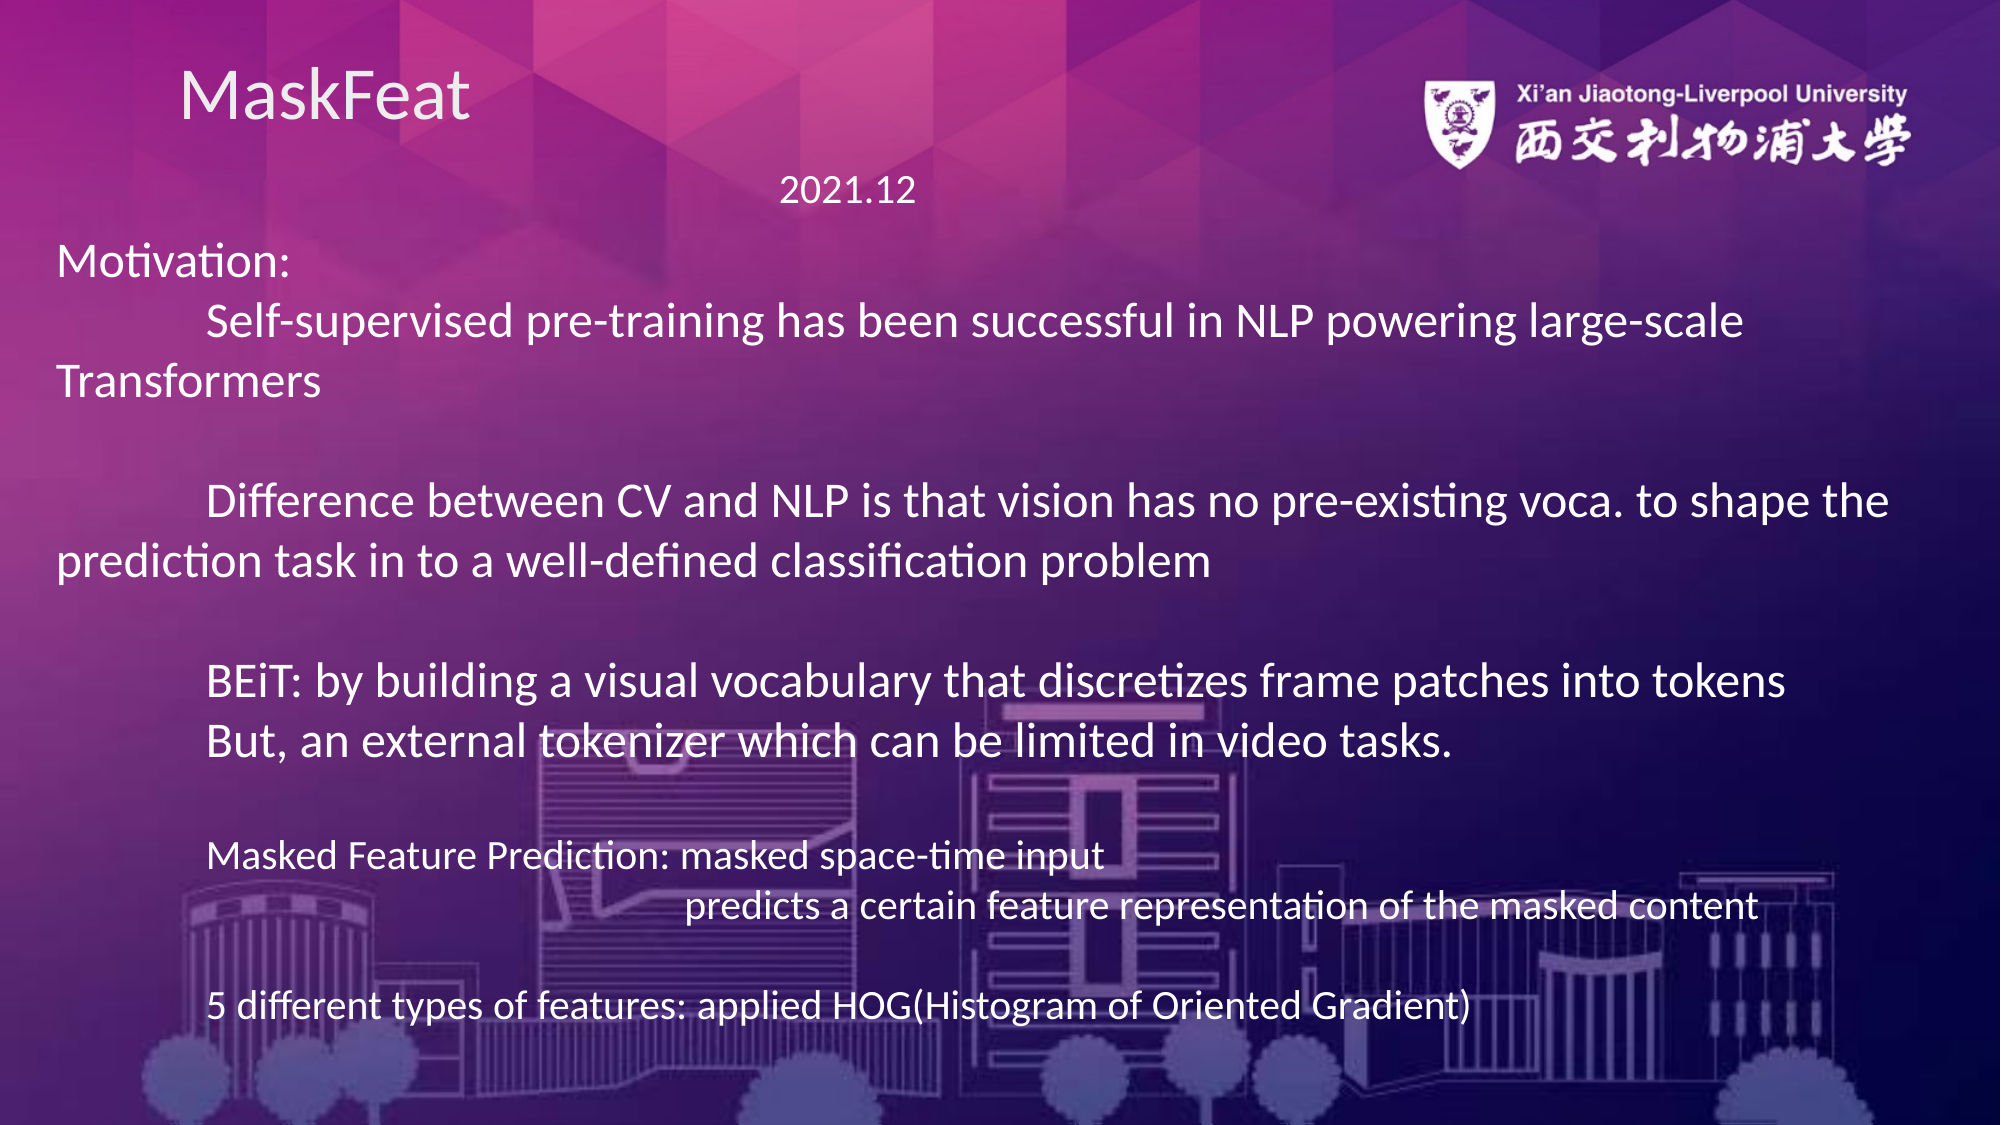

MaskFeat
2021.12
Motivation:
	Self-supervised pre-training has been successful in NLP powering large-scale Transformers

	Difference between CV and NLP is that vision has no pre-existing voca. to shape the prediction task in to a well-defined classification problem

	BEiT: by building a visual vocabulary that discretizes frame patches into tokens
	But, an external tokenizer which can be limited in video tasks.

	Masked Feature Prediction: masked space-time input
				   predicts a certain feature representation of the masked content

	5 different types of features: applied HOG(Histogram of Oriented Gradient)